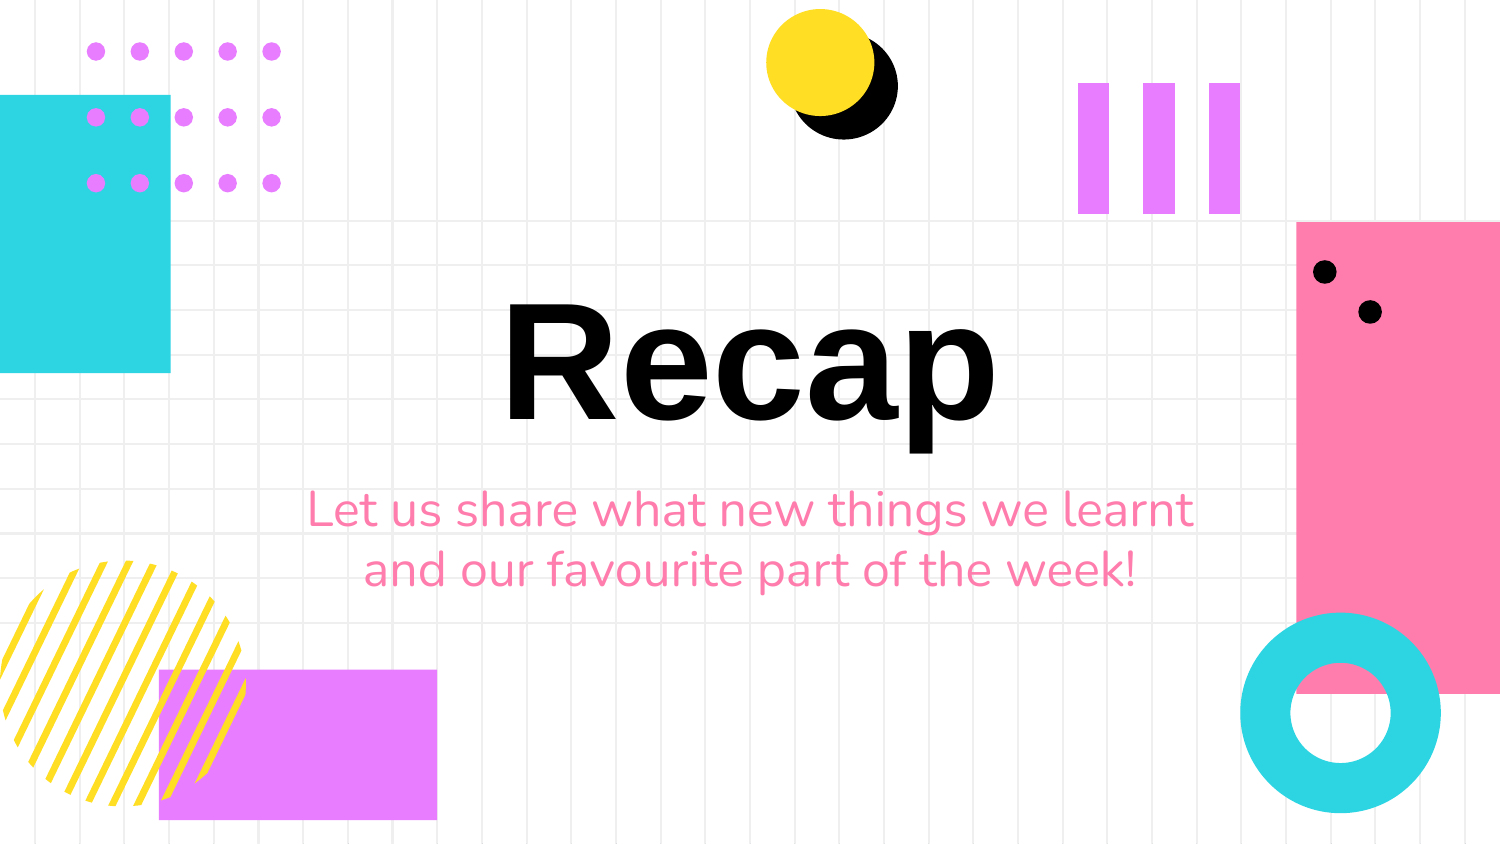

# Recap
Let us share what new things we learnt and our favourite part of the week!